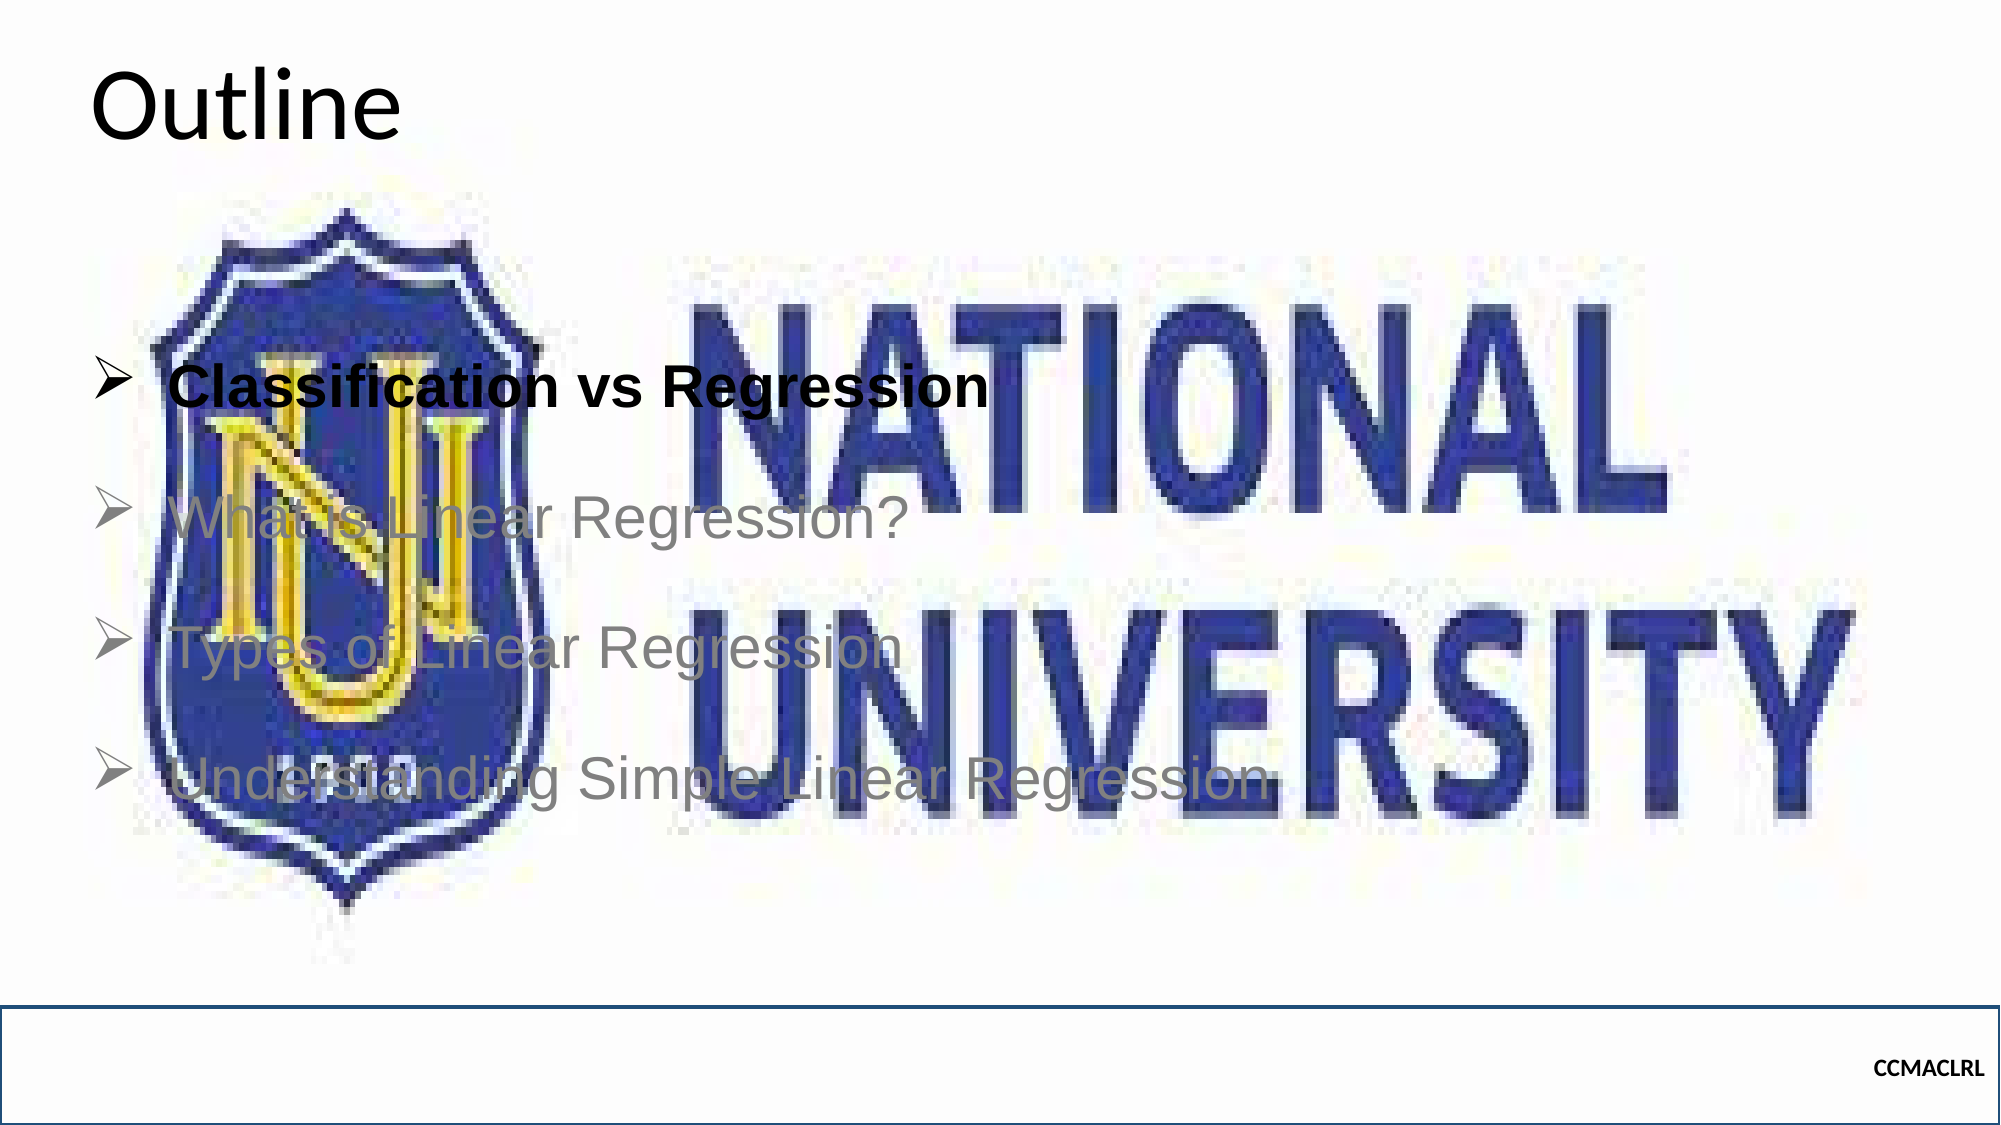

# Outline

Classification vs Regression

What is Linear Regression?

Types of Linear Regression

Understanding Simple Linear Regression

CCMACLRL